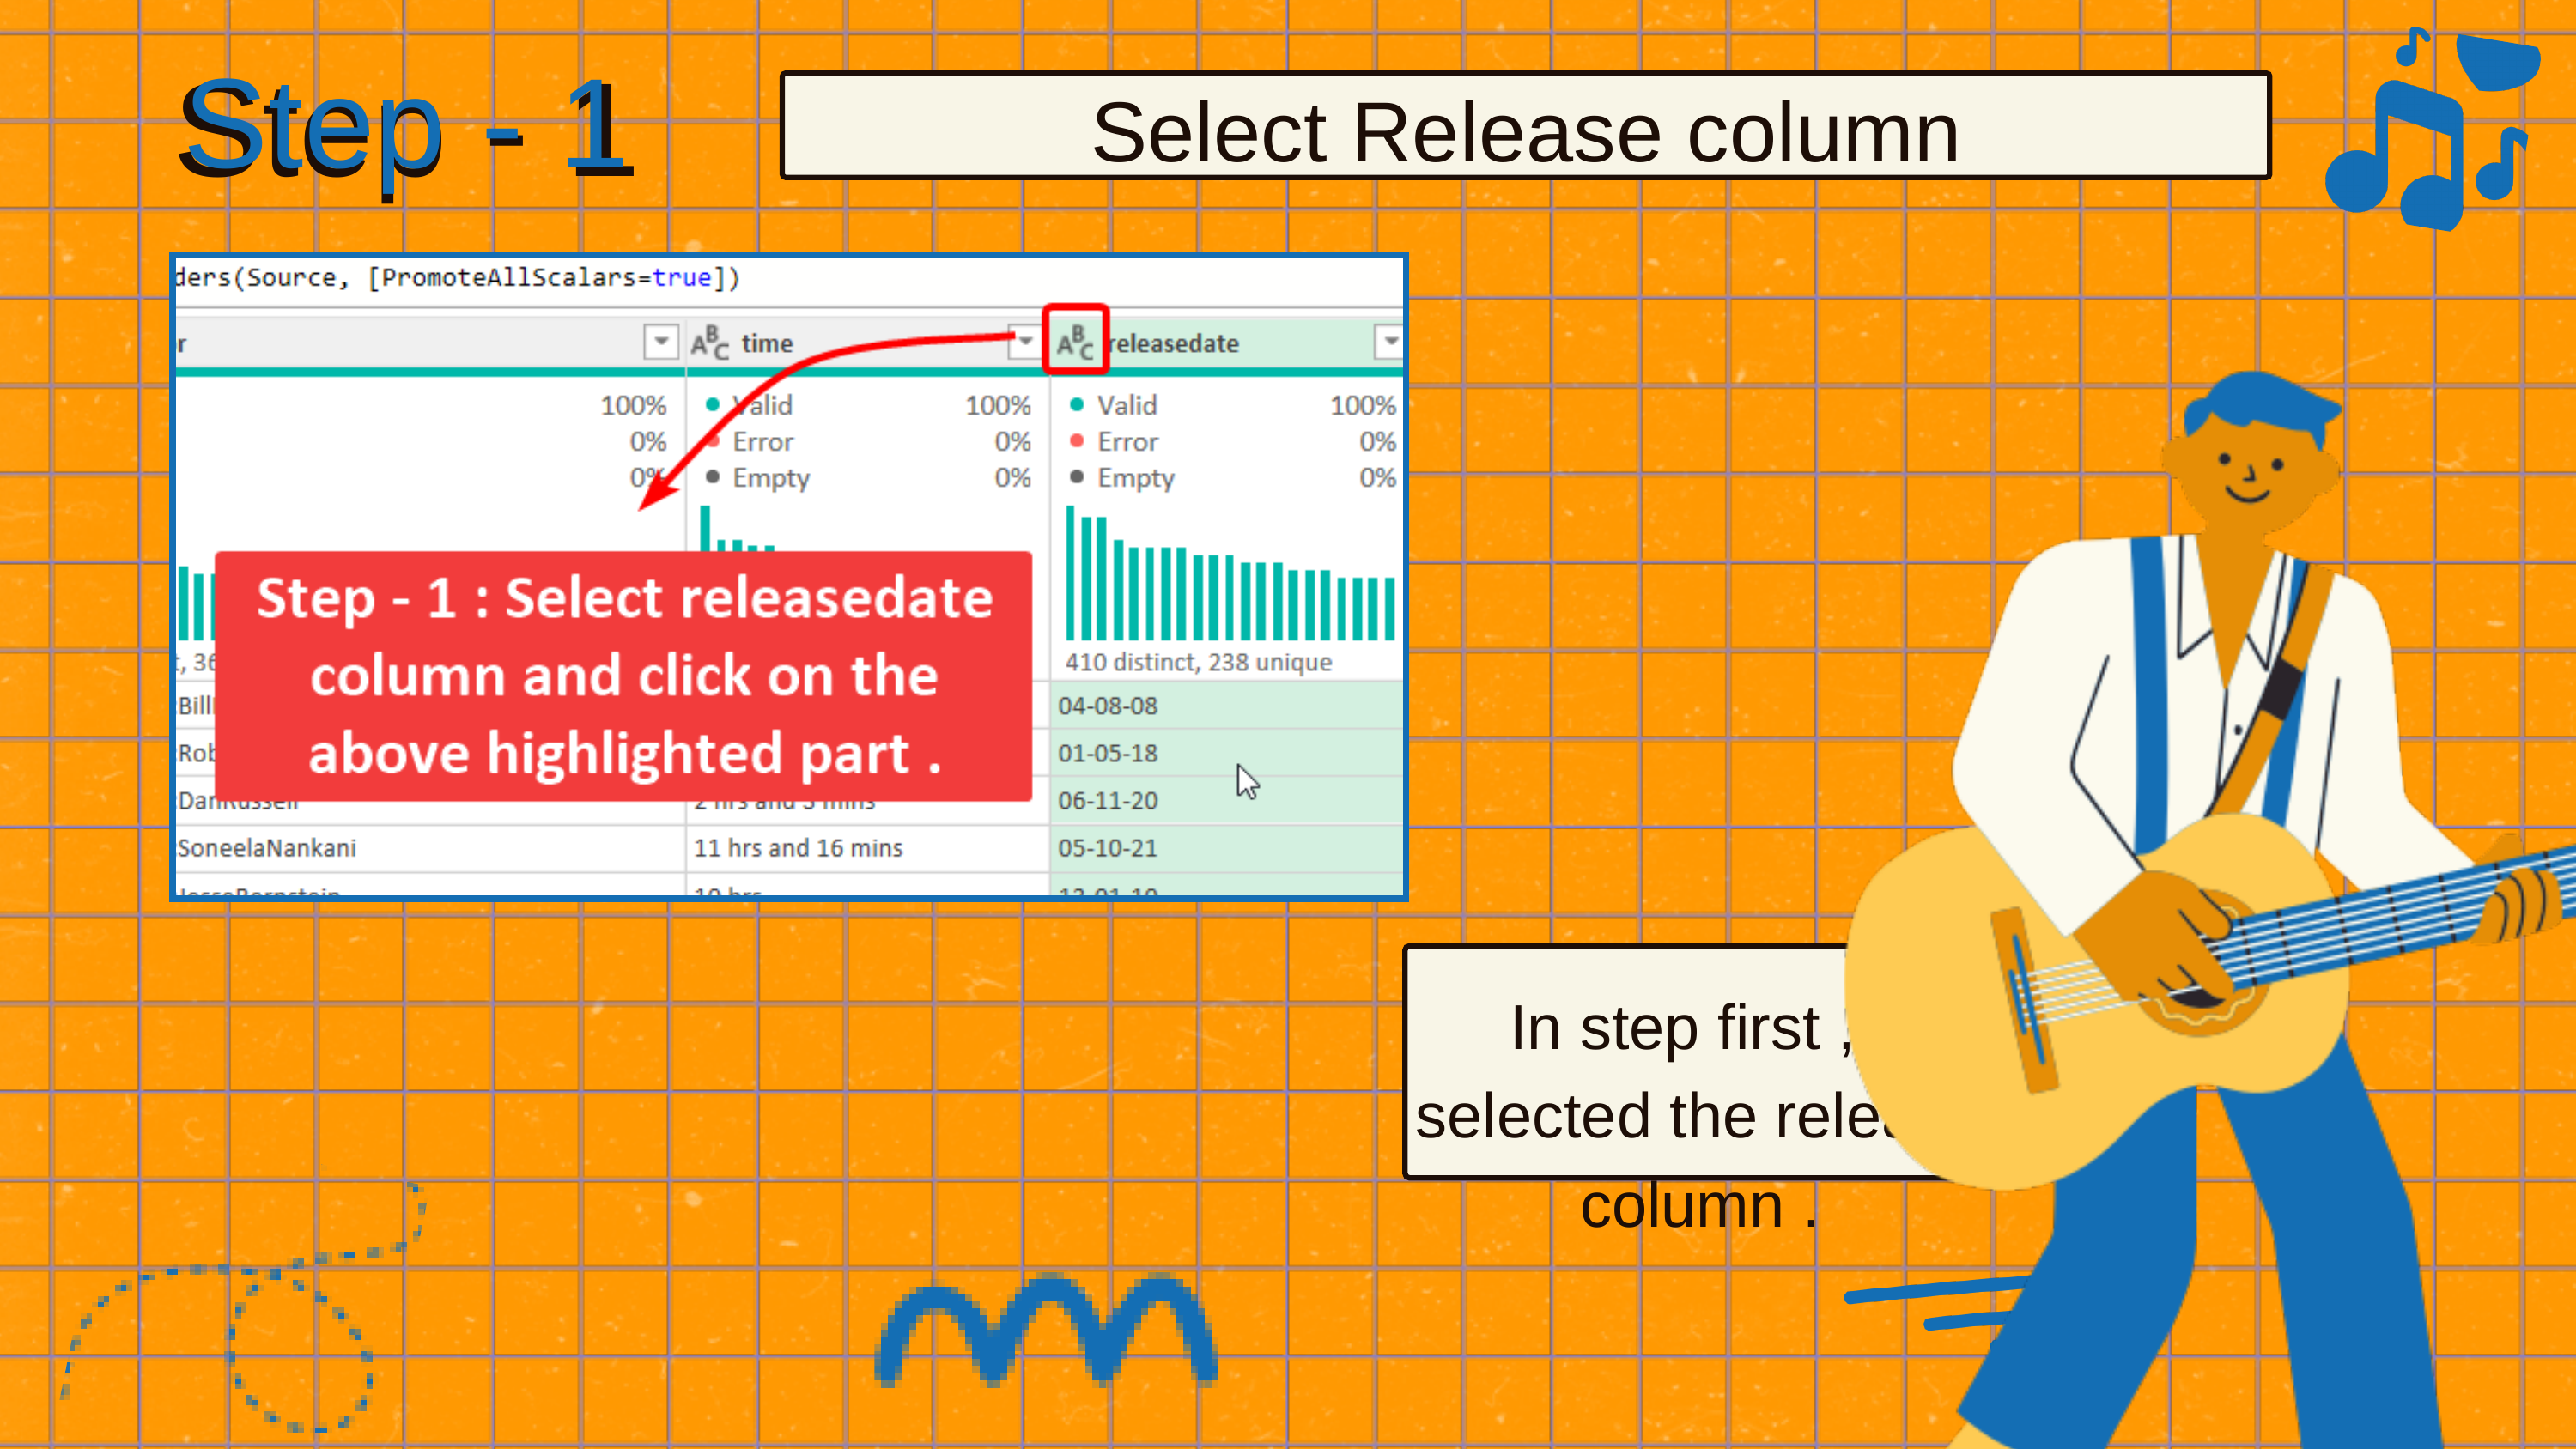

Step - 1
Step - 1
Select Release column

In step first , I selected the release column .